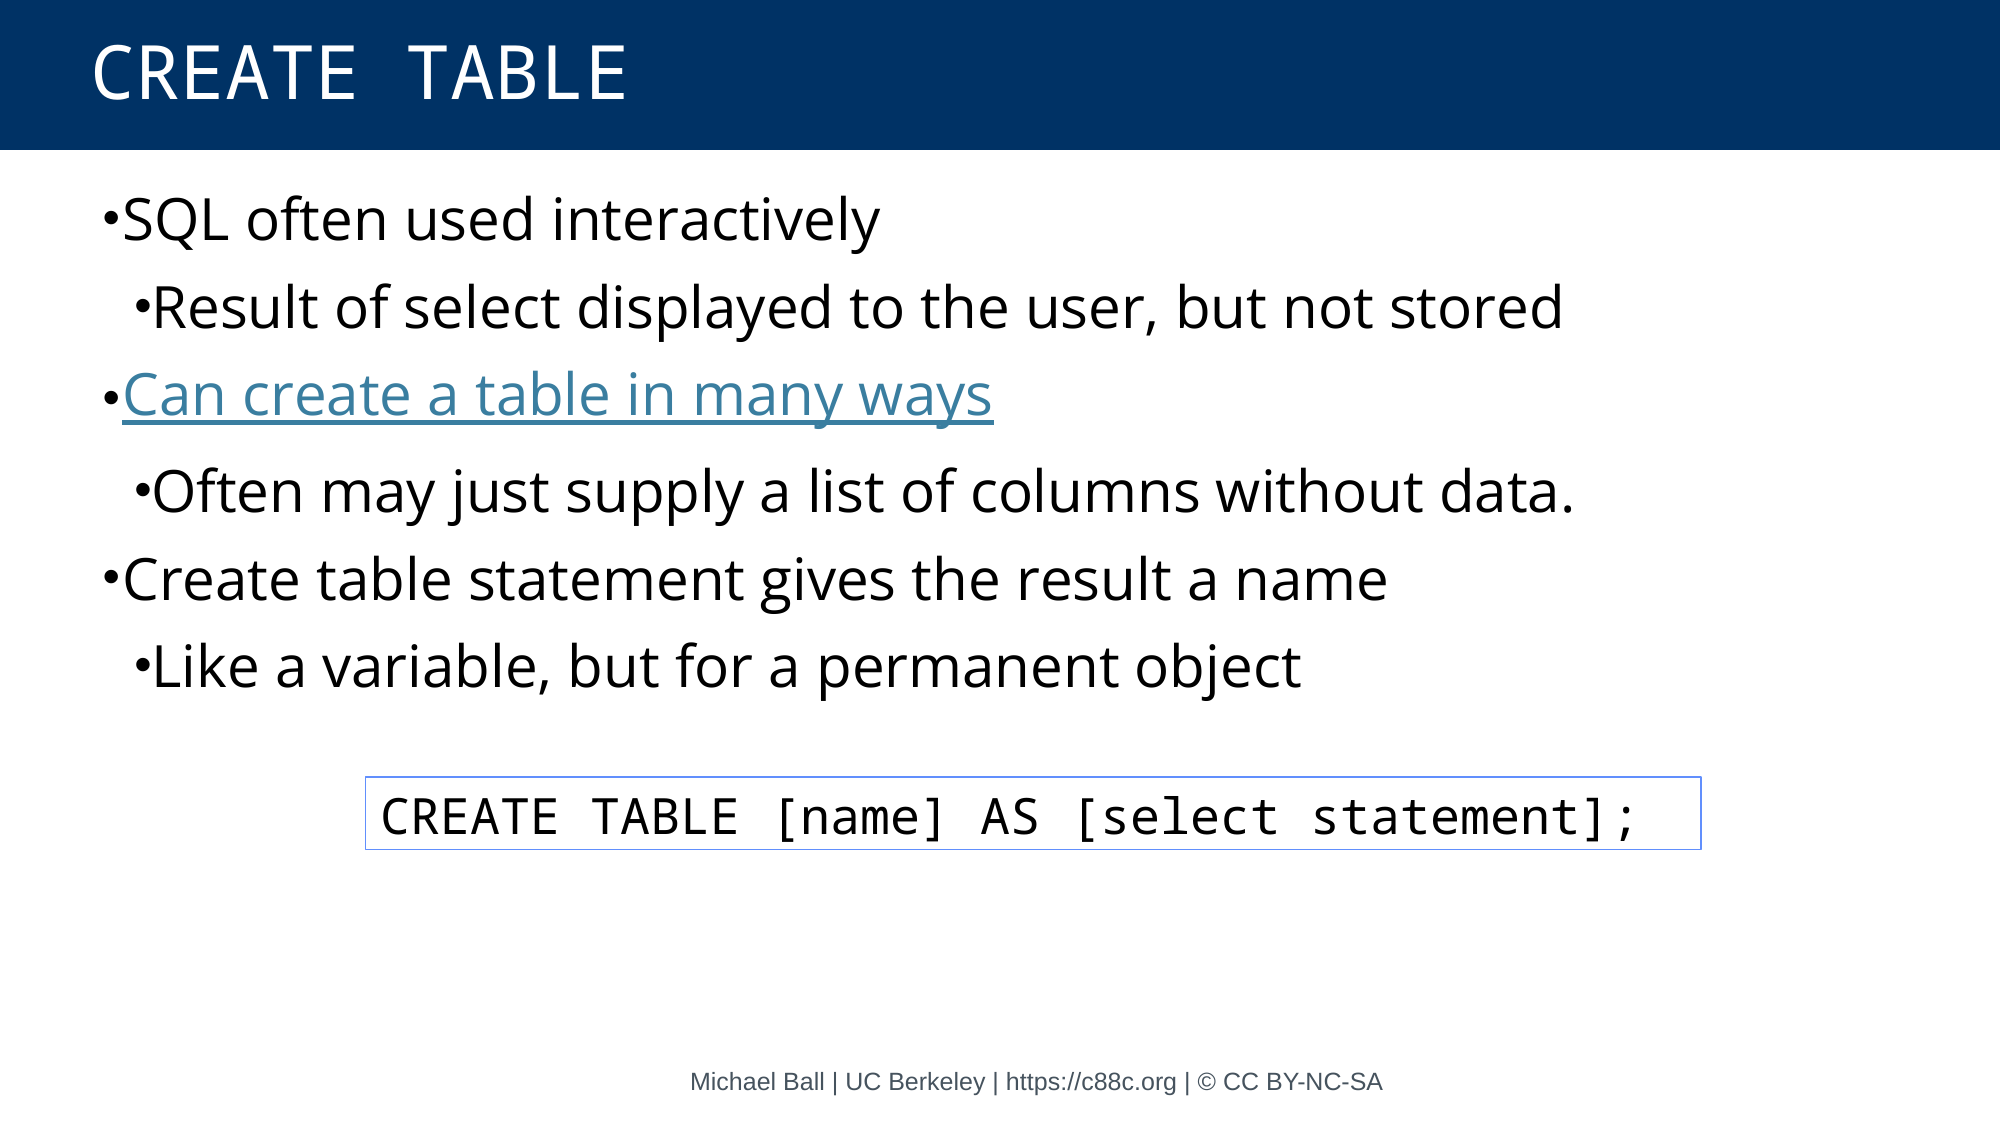

# CREATE TABLE
SQL often used interactively
Result of select displayed to the user, but not stored
Can create a table in many ways
Often may just supply a list of columns without data.
Create table statement gives the result a name
Like a variable, but for a permanent object

CREATE TABLE [name] AS [select statement];
Michael Ball | UC Berkeley | https://c88c.org | © CC BY-NC-SA